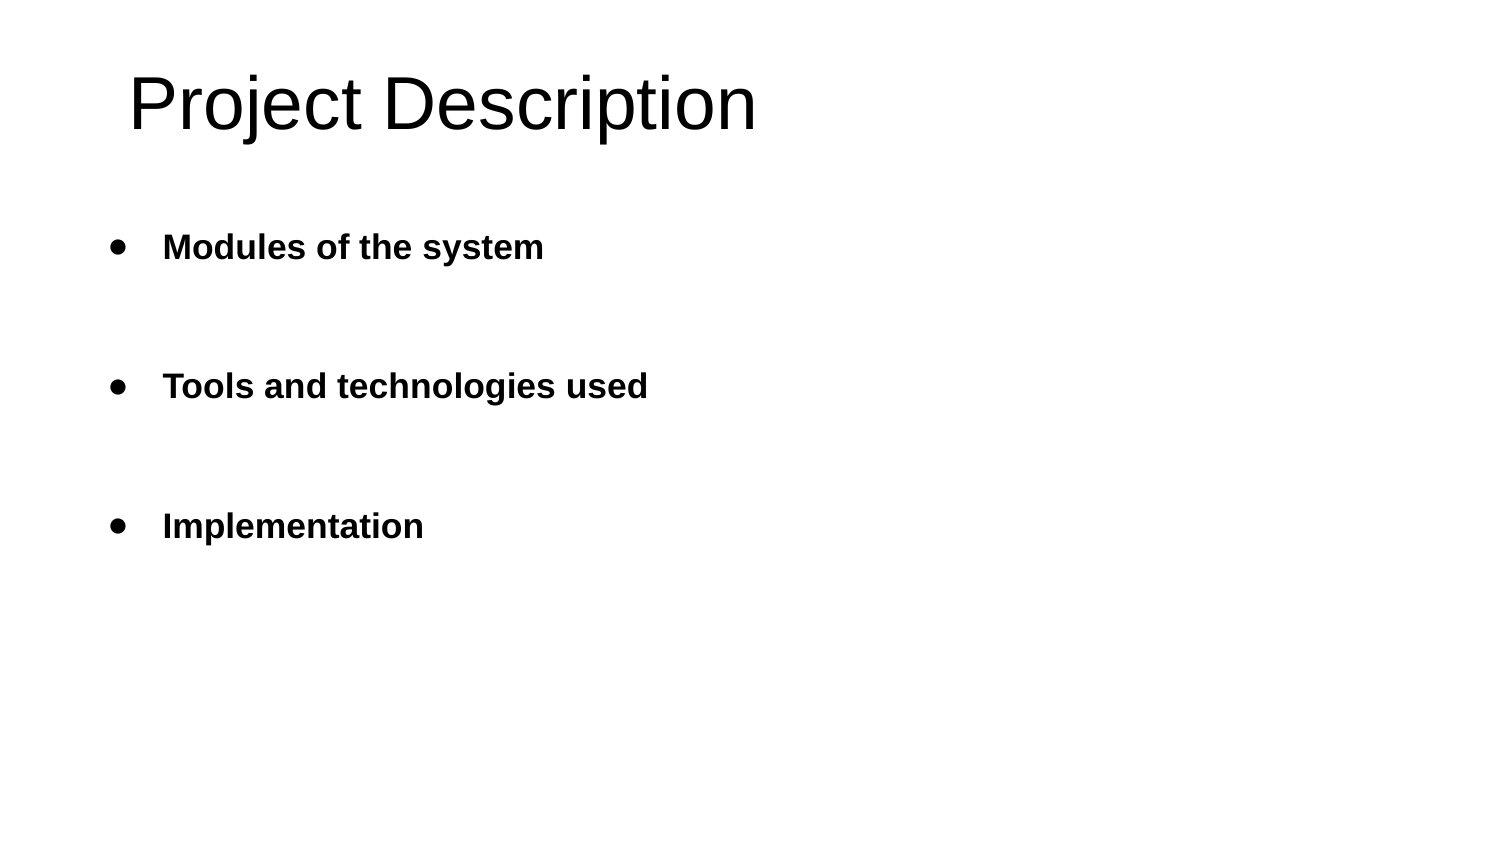

Project Description

Modules of the system

Tools and technologies used

Implementation